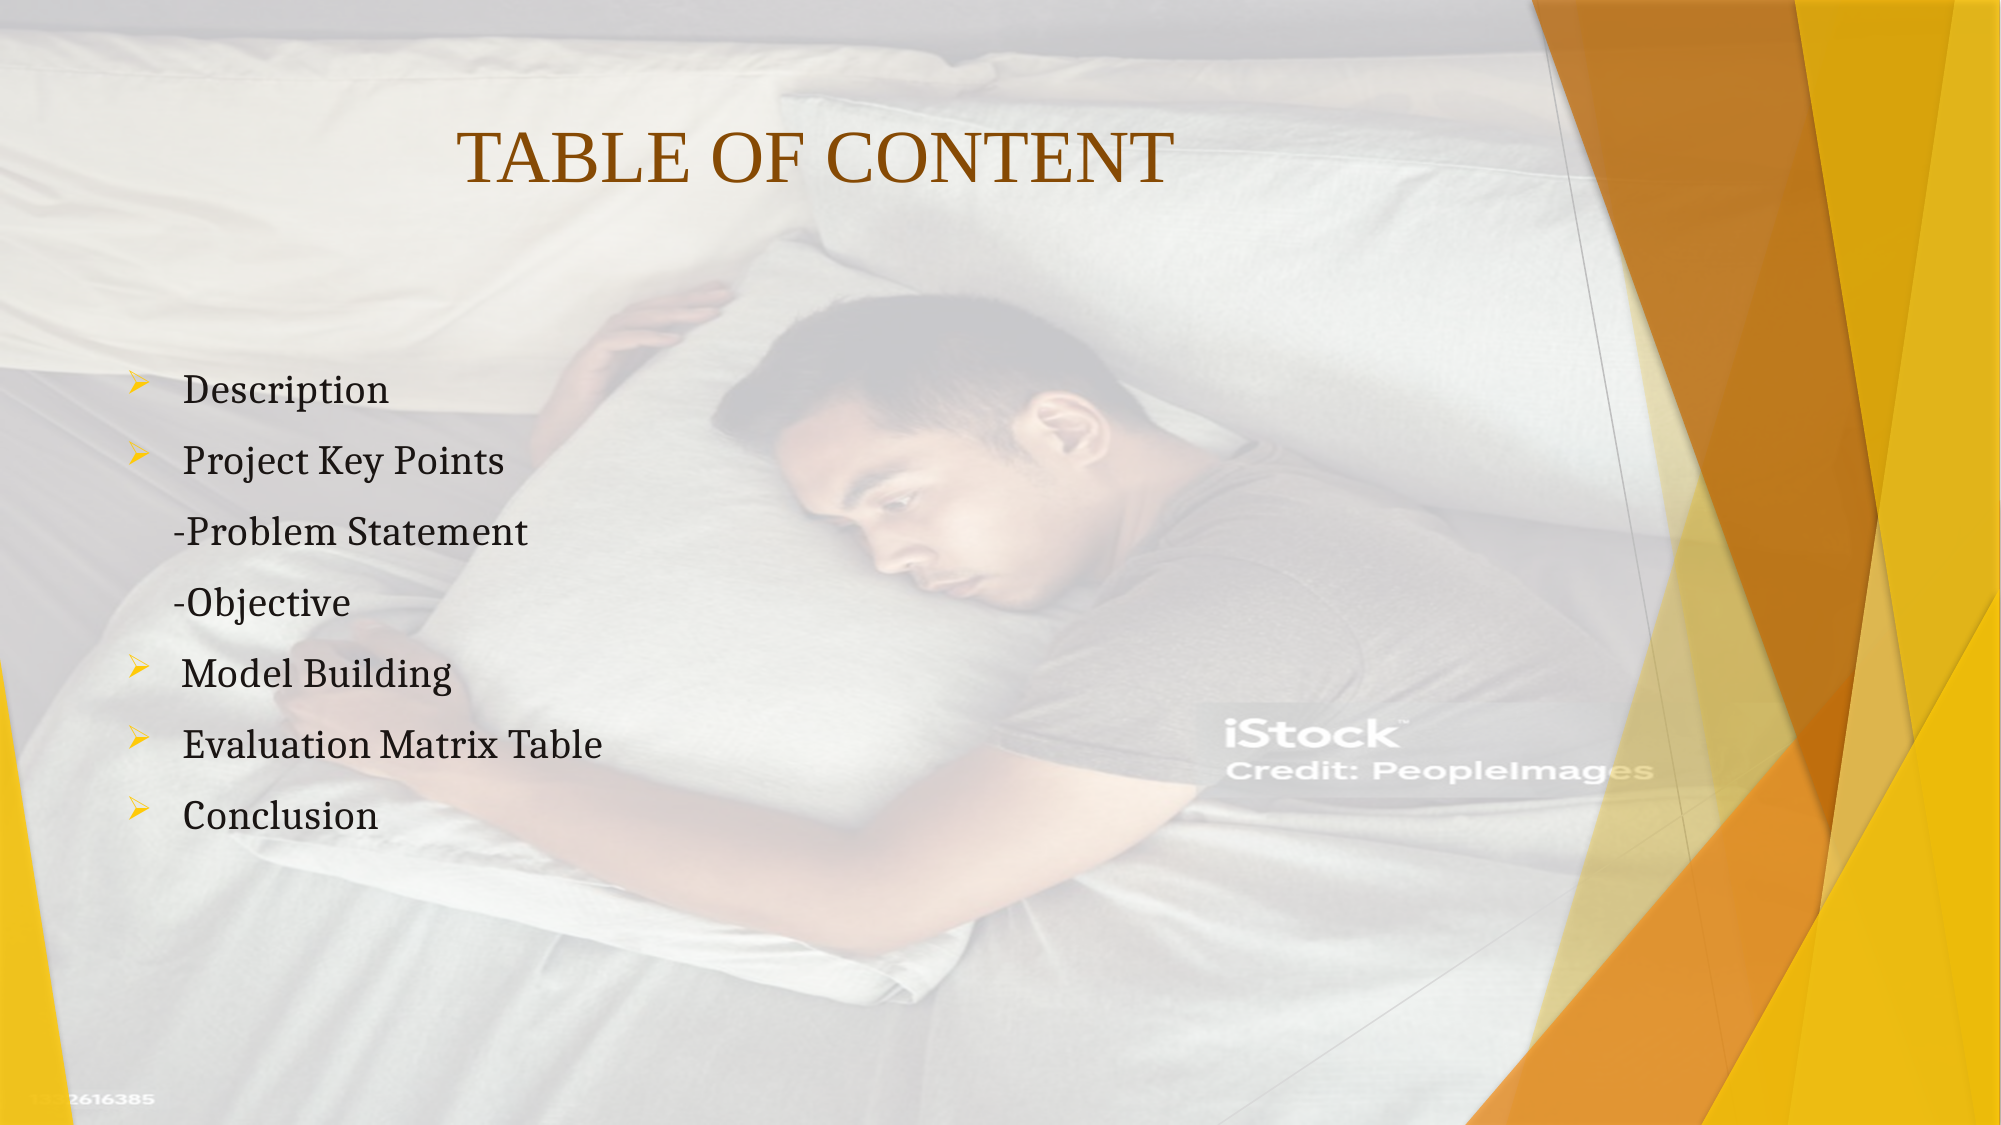

# TABLE OF CONTENT
Description
Project Key Points
     -Problem Statement
     -Objective
Model Building
Evaluation Matrix Table
Conclusion